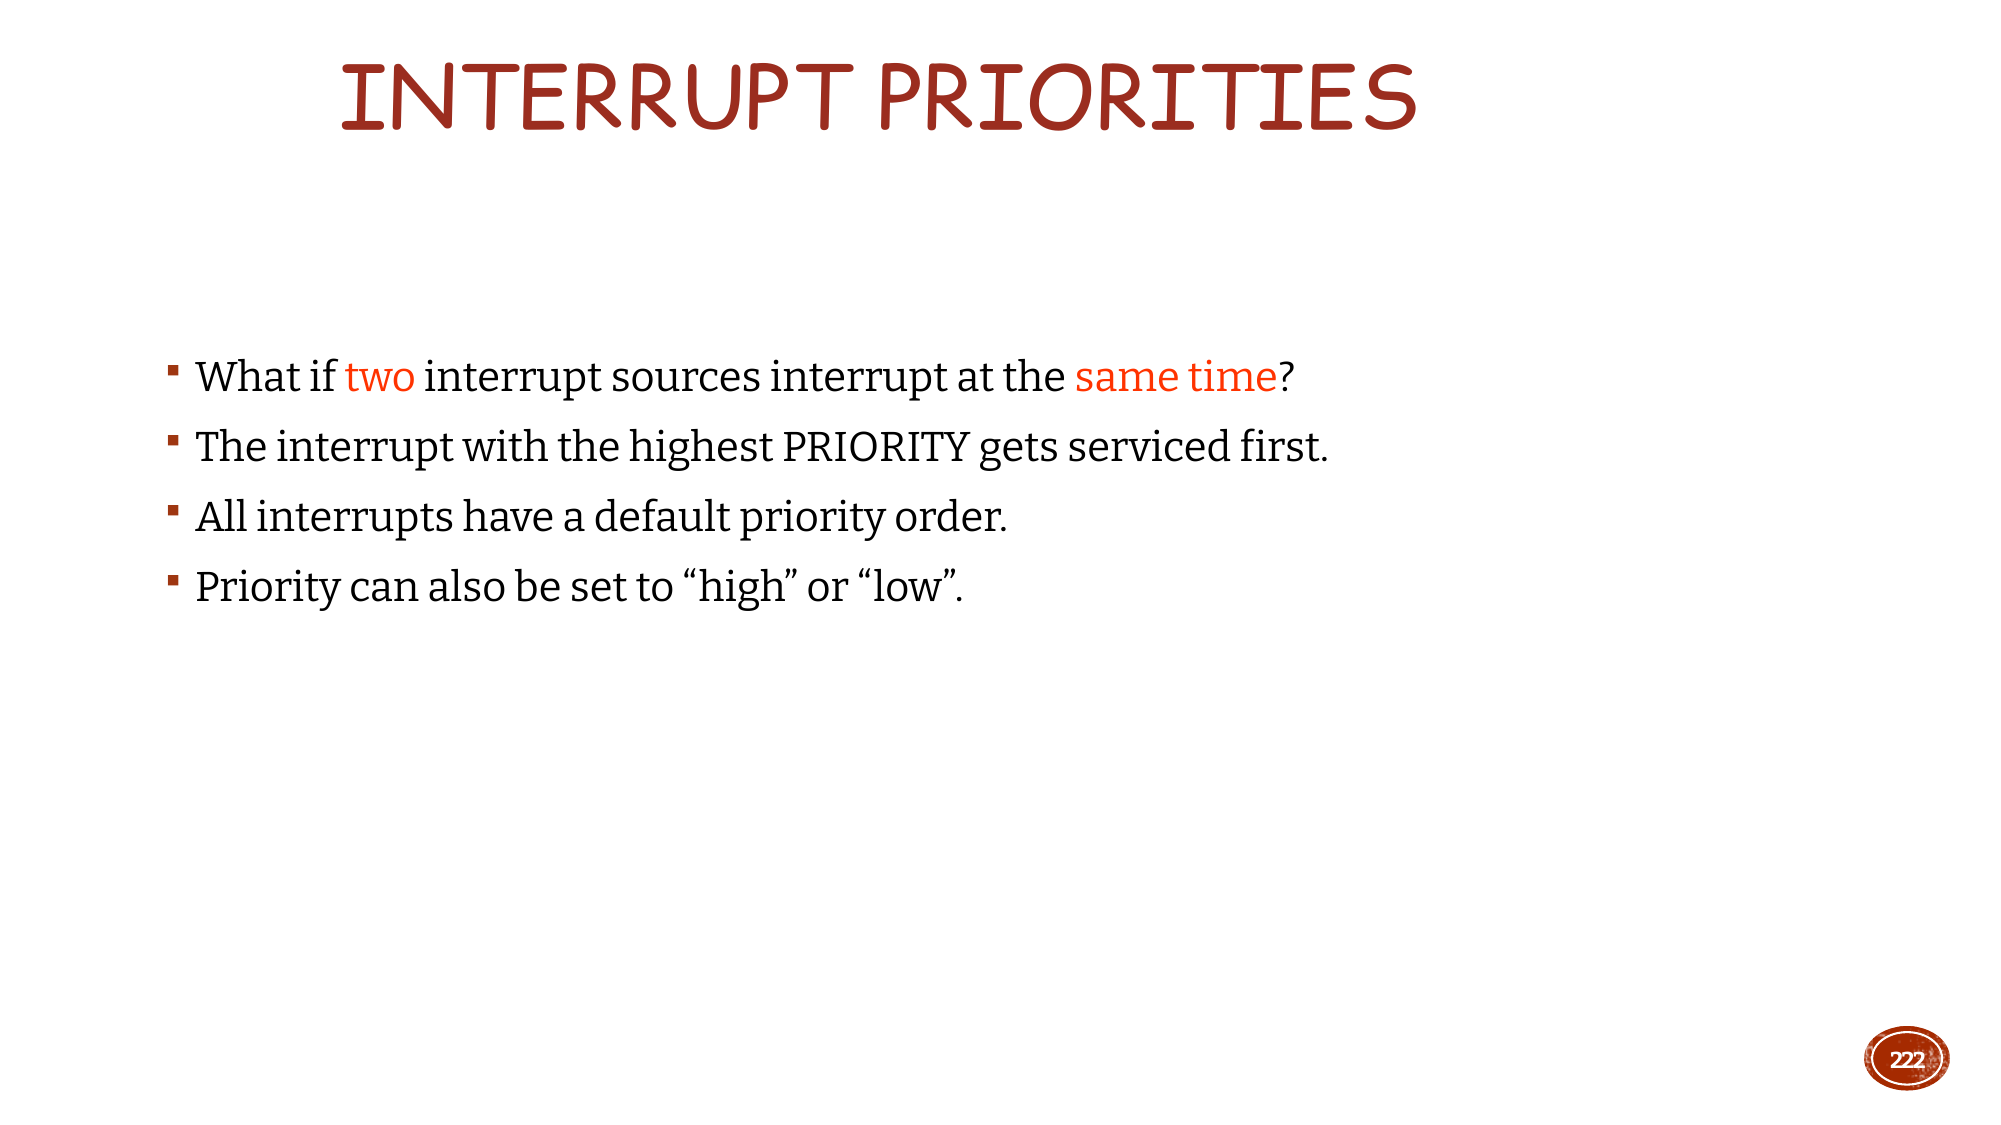

# Interrupt Priorities
What if two interrupt sources interrupt at the same time?
The interrupt with the highest PRIORITY gets serviced first.
All interrupts have a default priority order.
Priority can also be set to “high” or “low”.
222